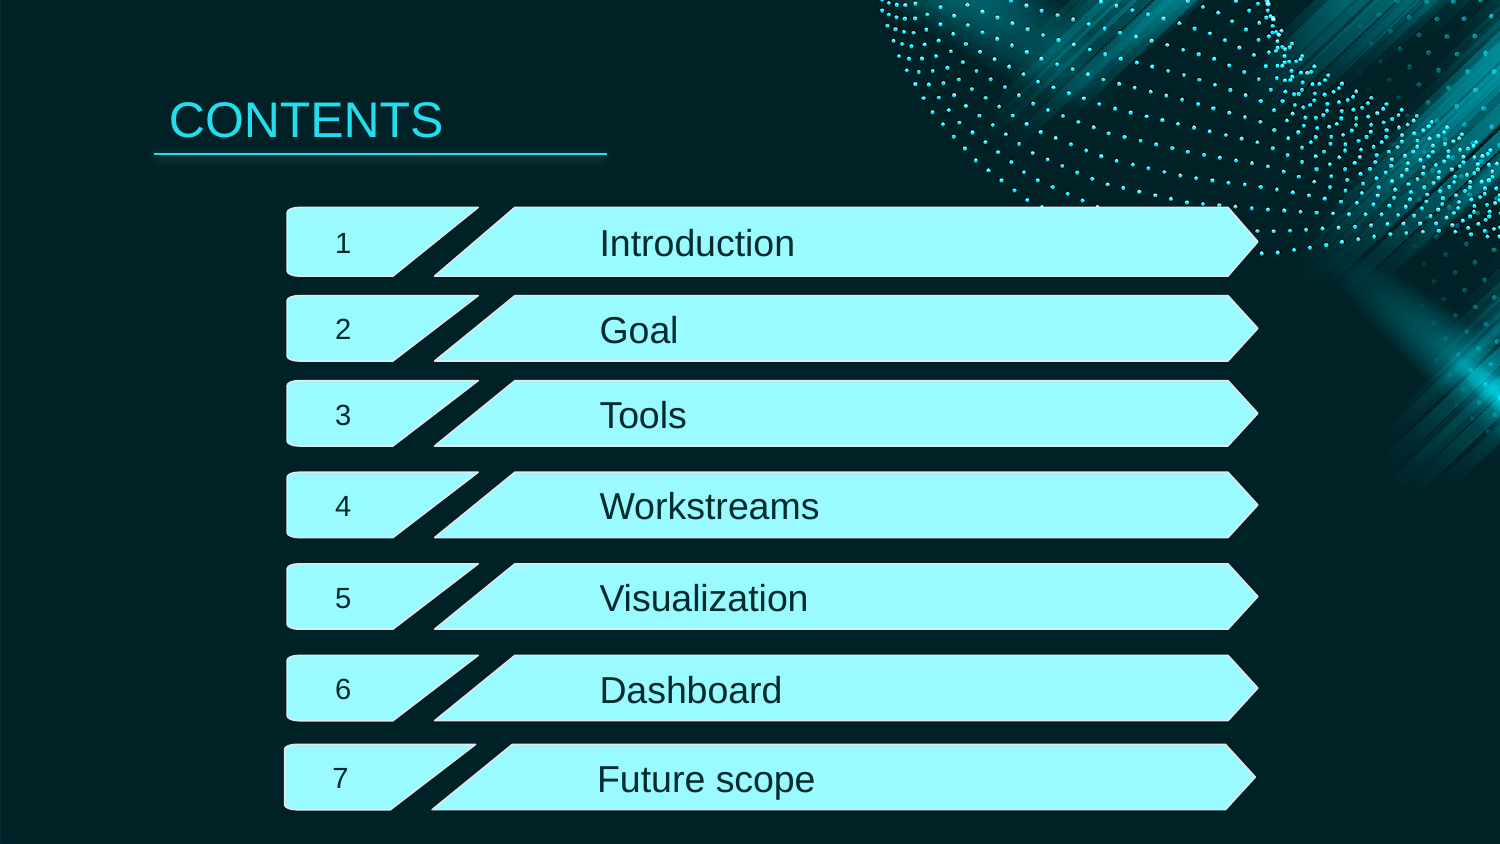

# CONTENTS
    1
	Introduction
    2
	Goal
    3
	Tools
    4
	Workstreams
    5
	Visualization
    6
	Dashboard
    7
	Future scope